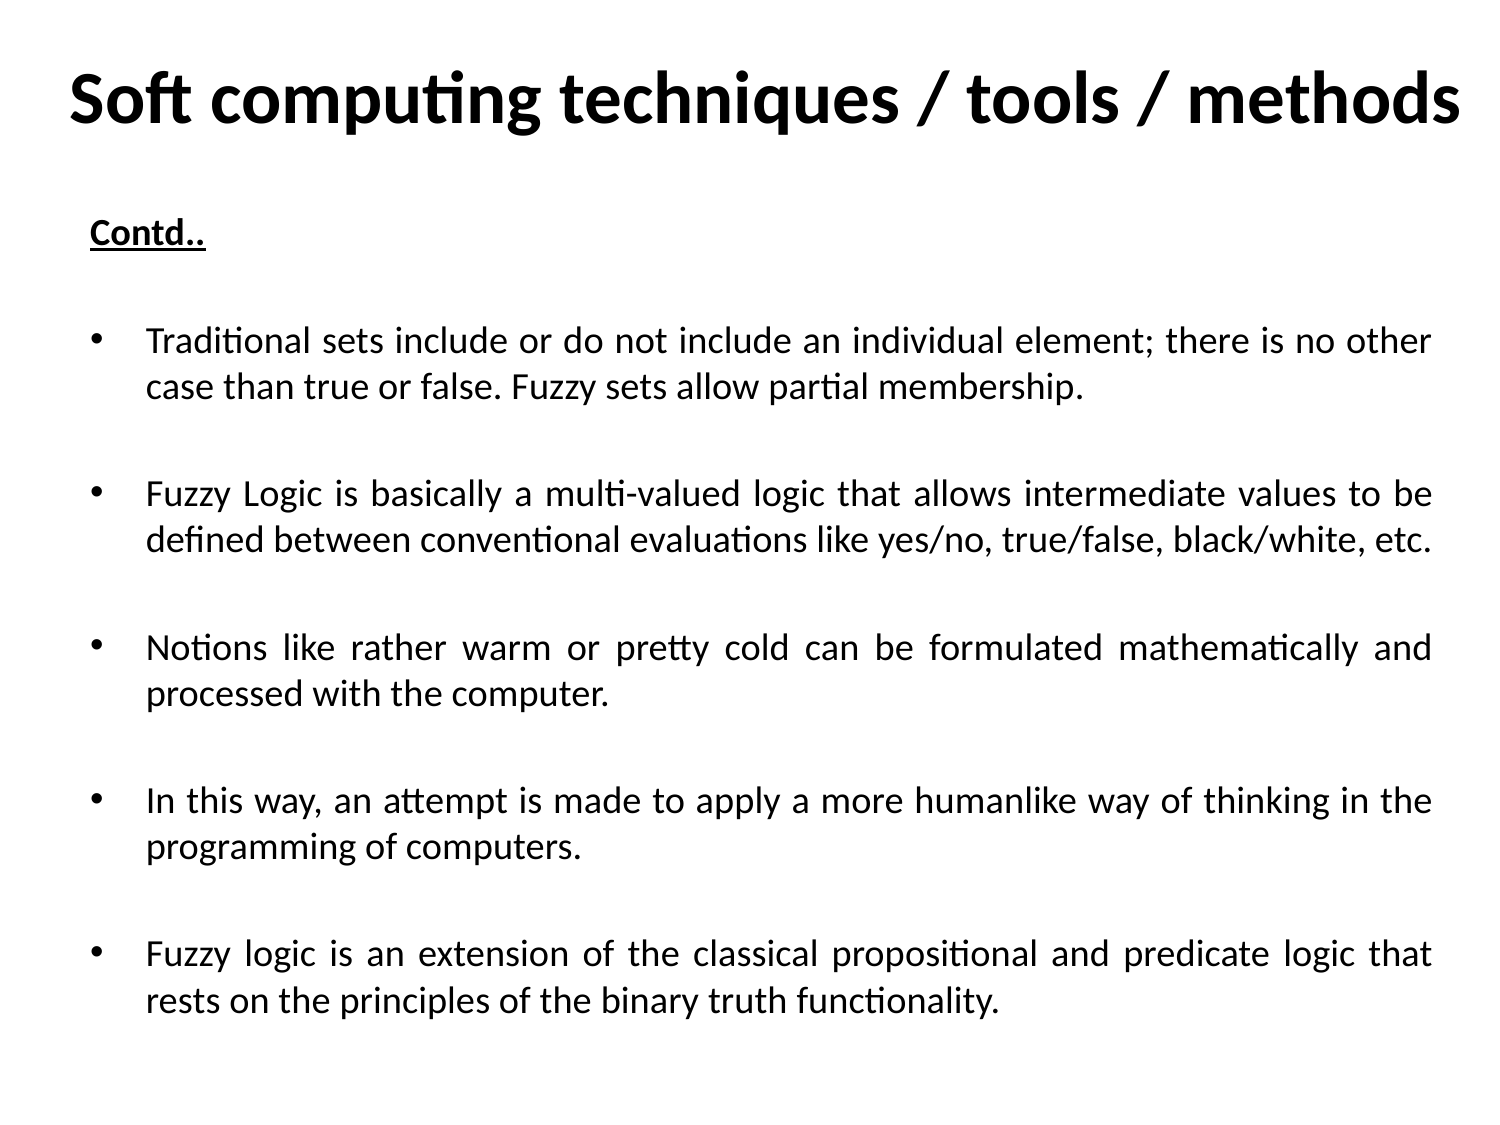

# Soft computing techniques / tools / methods
Contd..

Traditional sets include or do not include an individual element; there is no other case than true or false. Fuzzy sets allow partial membership.

Fuzzy Logic is basically a multi-valued logic that allows intermediate values to be defined between conventional evaluations like yes/no, true/false, black/white, etc.

Notions like rather warm or pretty cold can be formulated mathematically and processed with the computer.

In this way, an attempt is made to apply a more humanlike way of thinking in the programming of computers.

Fuzzy logic is an extension of the classical propositional and predicate logic that rests on the principles of the binary truth functionality.